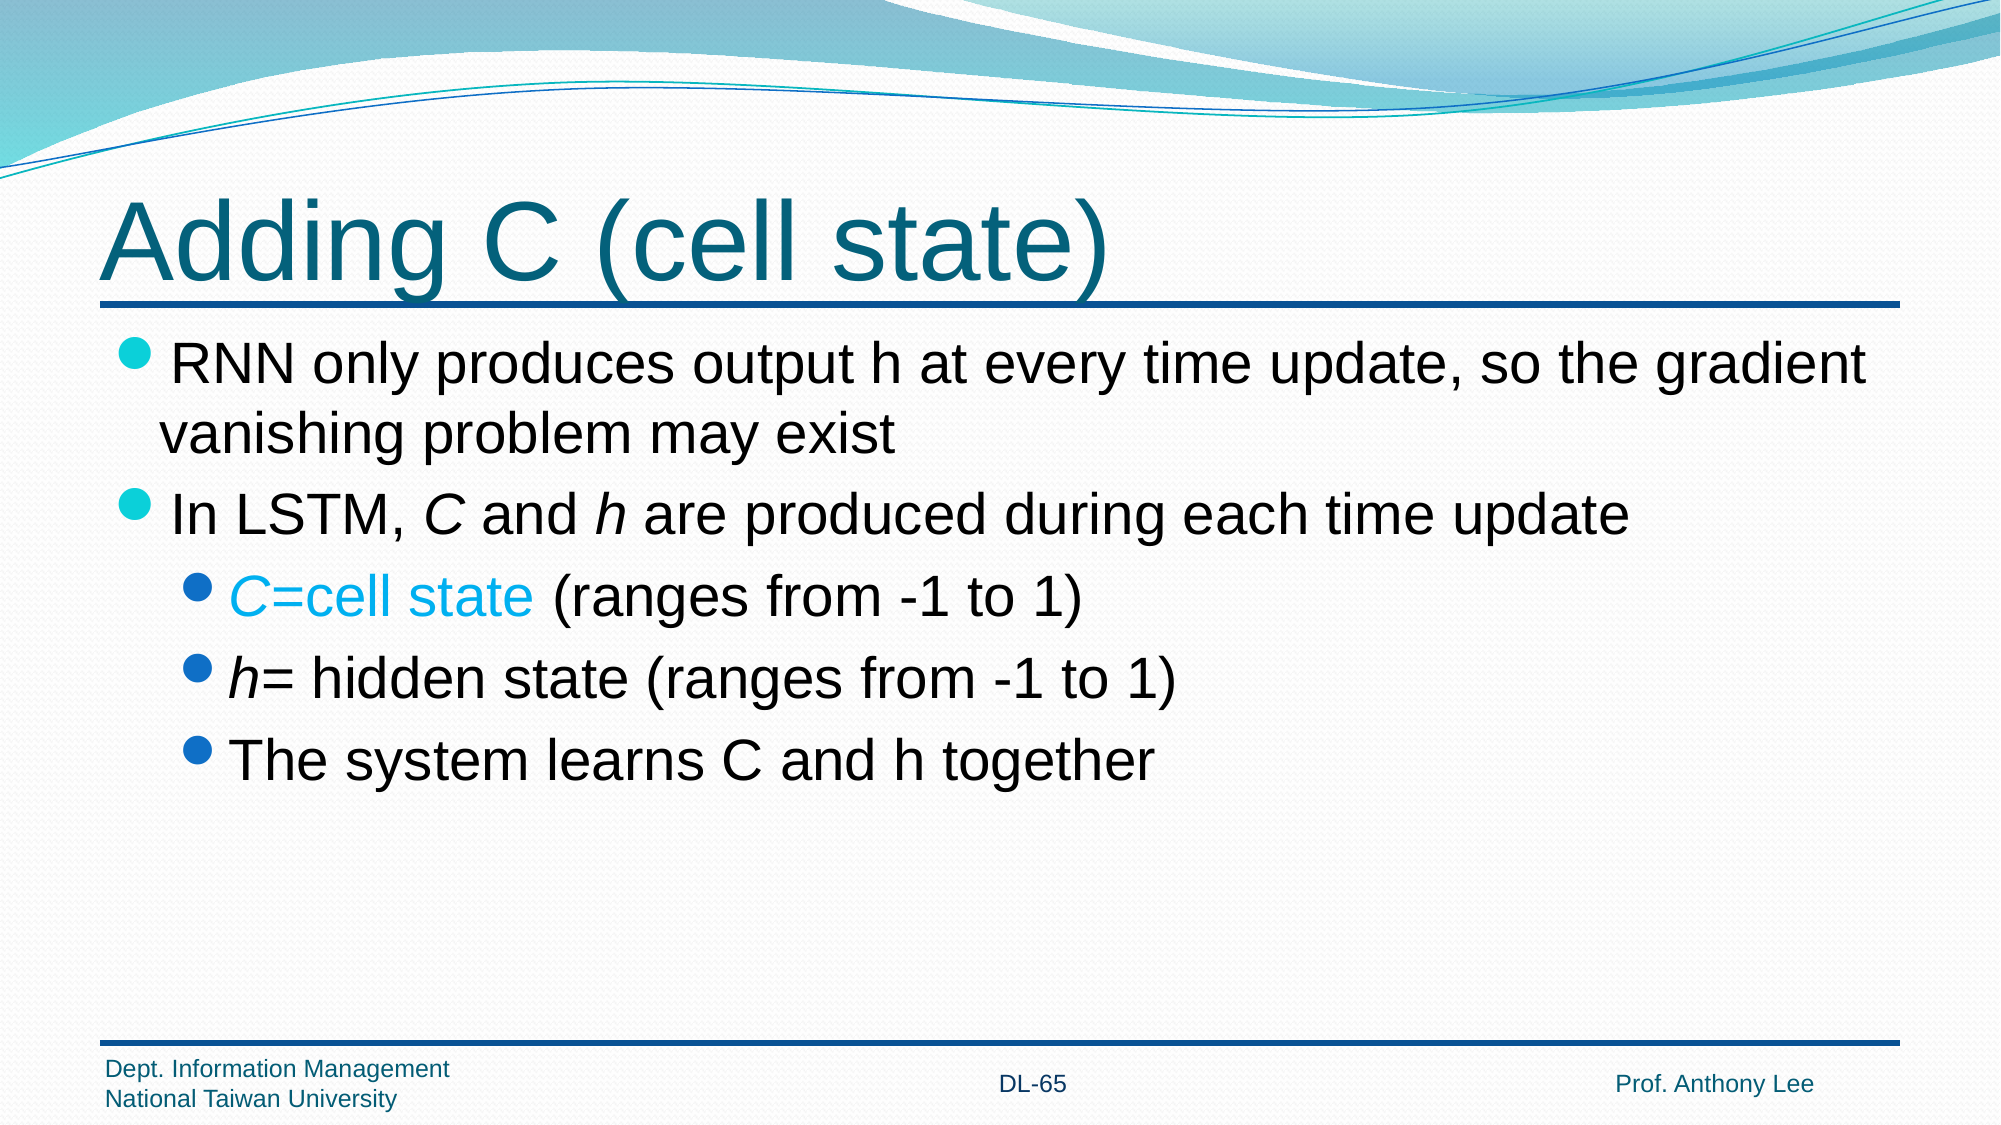

# Adding C (cell state)
RNN only produces output h at every time update, so the gradient vanishing problem may exist
In LSTM, C and h are produced during each time update
C=cell state (ranges from -1 to 1)
h= hidden state (ranges from -1 to 1)
The system learns C and h together